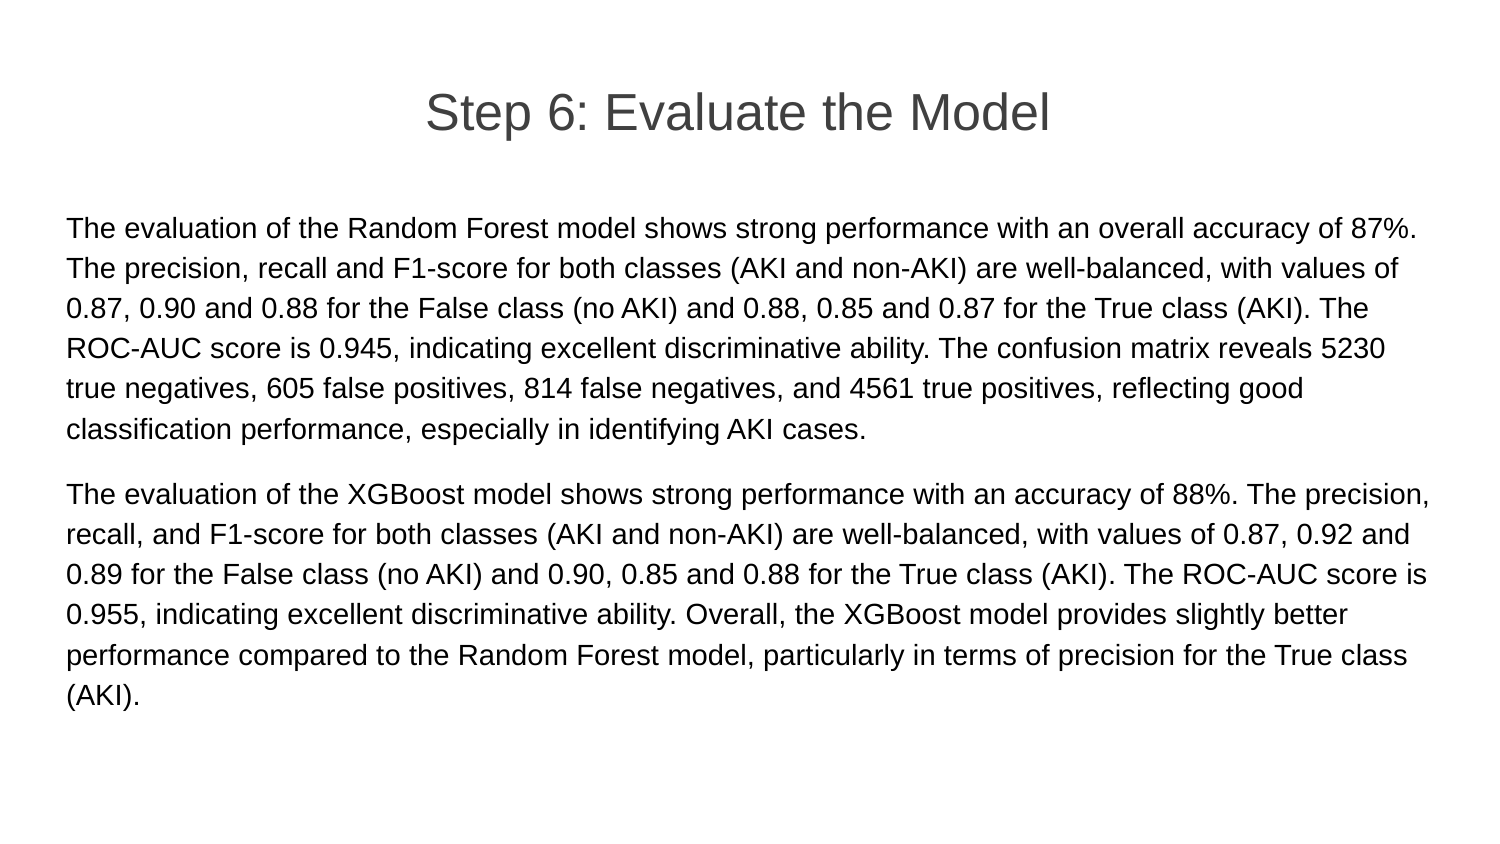

# Step 6: Evaluate the Model

The evaluation of the Random Forest model shows strong performance with an overall accuracy of 87%. The precision, recall and F1-score for both classes (AKI and non-AKI) are well-balanced, with values of 0.87, 0.90 and 0.88 for the False class (no AKI) and 0.88, 0.85 and 0.87 for the True class (AKI). The ROC-AUC score is 0.945, indicating excellent discriminative ability. The confusion matrix reveals 5230 true negatives, 605 false positives, 814 false negatives, and 4561 true positives, reflecting good classification performance, especially in identifying AKI cases.
The evaluation of the XGBoost model shows strong performance with an accuracy of 88%. The precision, recall, and F1-score for both classes (AKI and non-AKI) are well-balanced, with values of 0.87, 0.92 and 0.89 for the False class (no AKI) and 0.90, 0.85 and 0.88 for the True class (AKI). The ROC-AUC score is 0.955, indicating excellent discriminative ability. Overall, the XGBoost model provides slightly better performance compared to the Random Forest model, particularly in terms of precision for the True class (AKI).